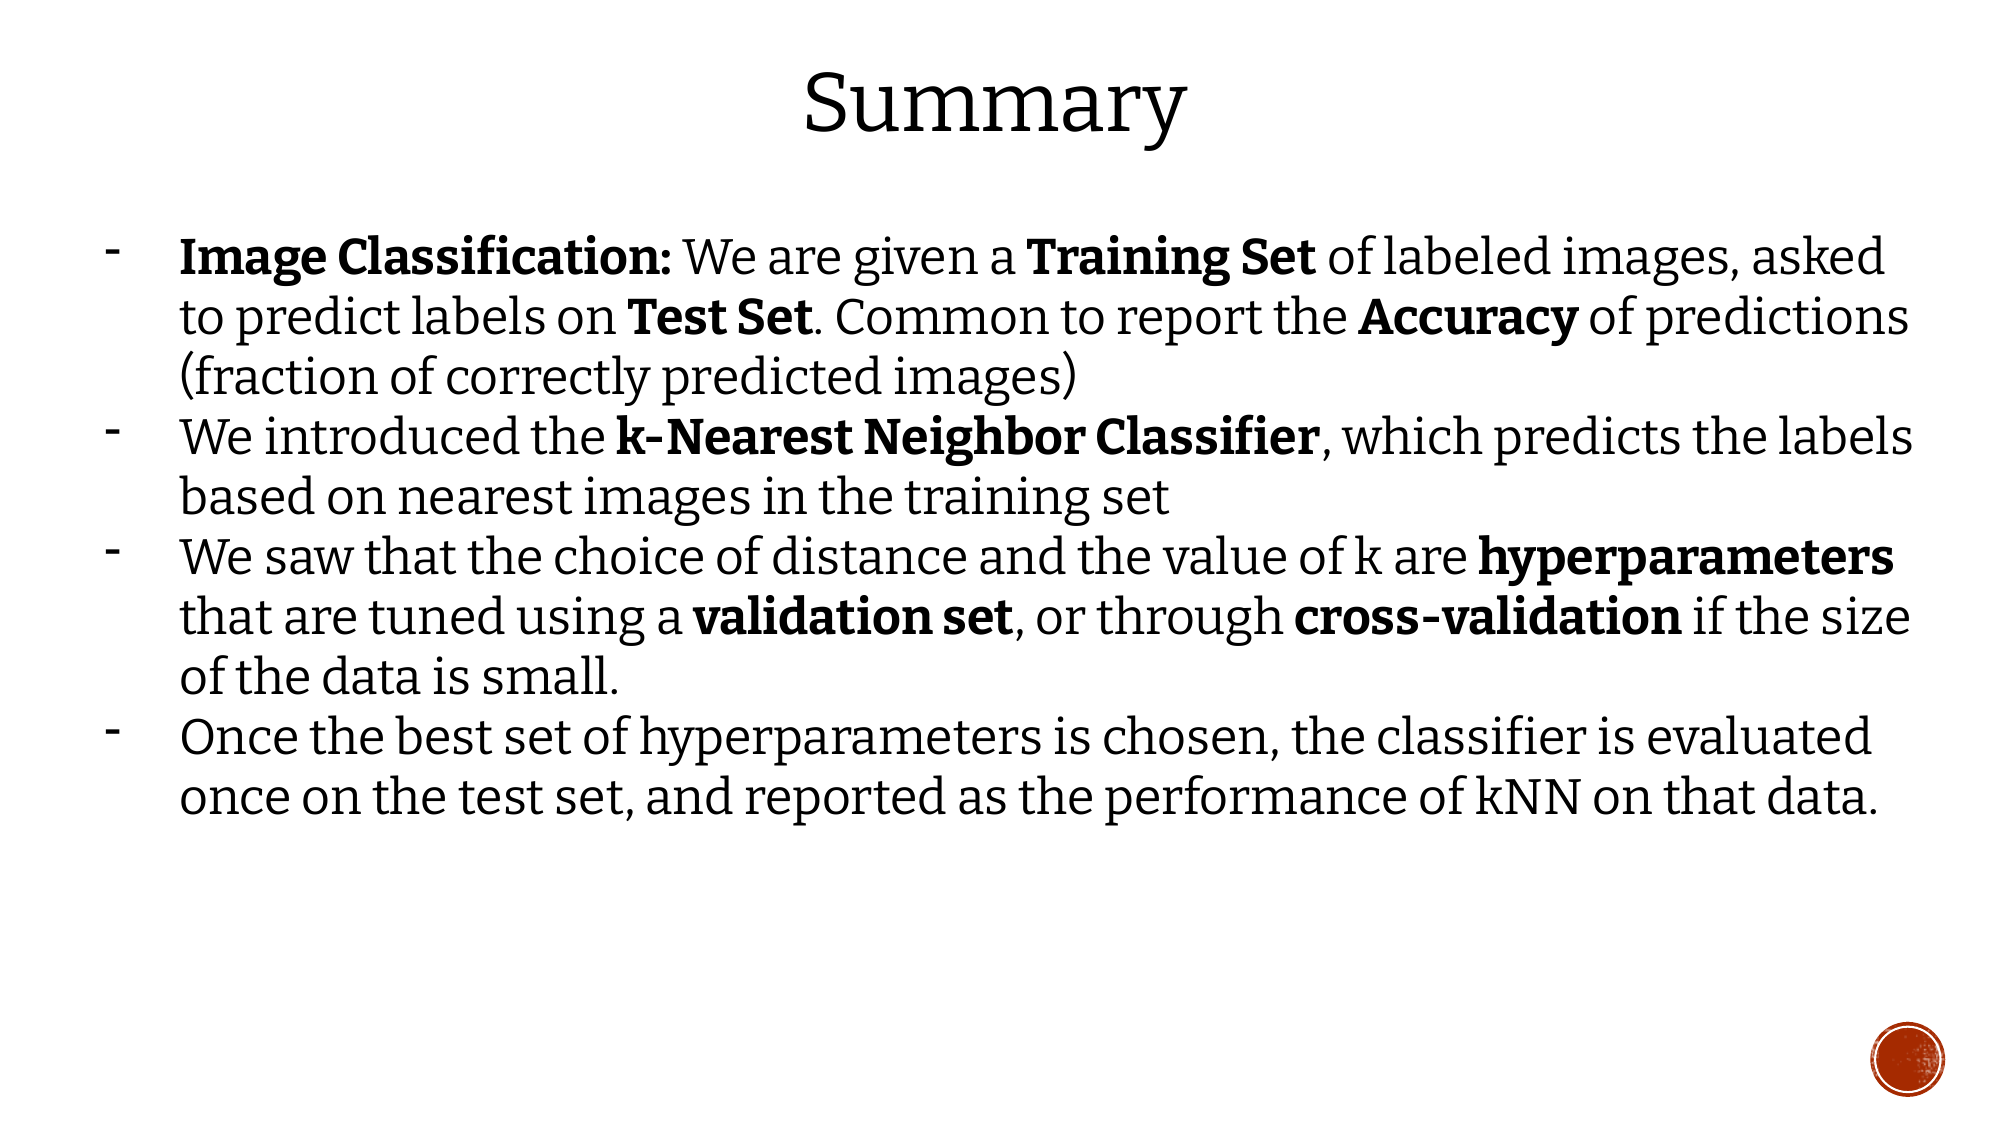

Summary
Image Classification: We are given a Training Set of labeled images, asked to predict labels on Test Set. Common to report the Accuracy of predictions (fraction of correctly predicted images)
We introduced the k-Nearest Neighbor Classifier, which predicts the labels based on nearest images in the training set
We saw that the choice of distance and the value of k are hyperparameters that are tuned using a validation set, or through cross-validation if the size of the data is small.
Once the best set of hyperparameters is chosen, the classifier is evaluated once on the test set, and reported as the performance of kNN on that data.
29